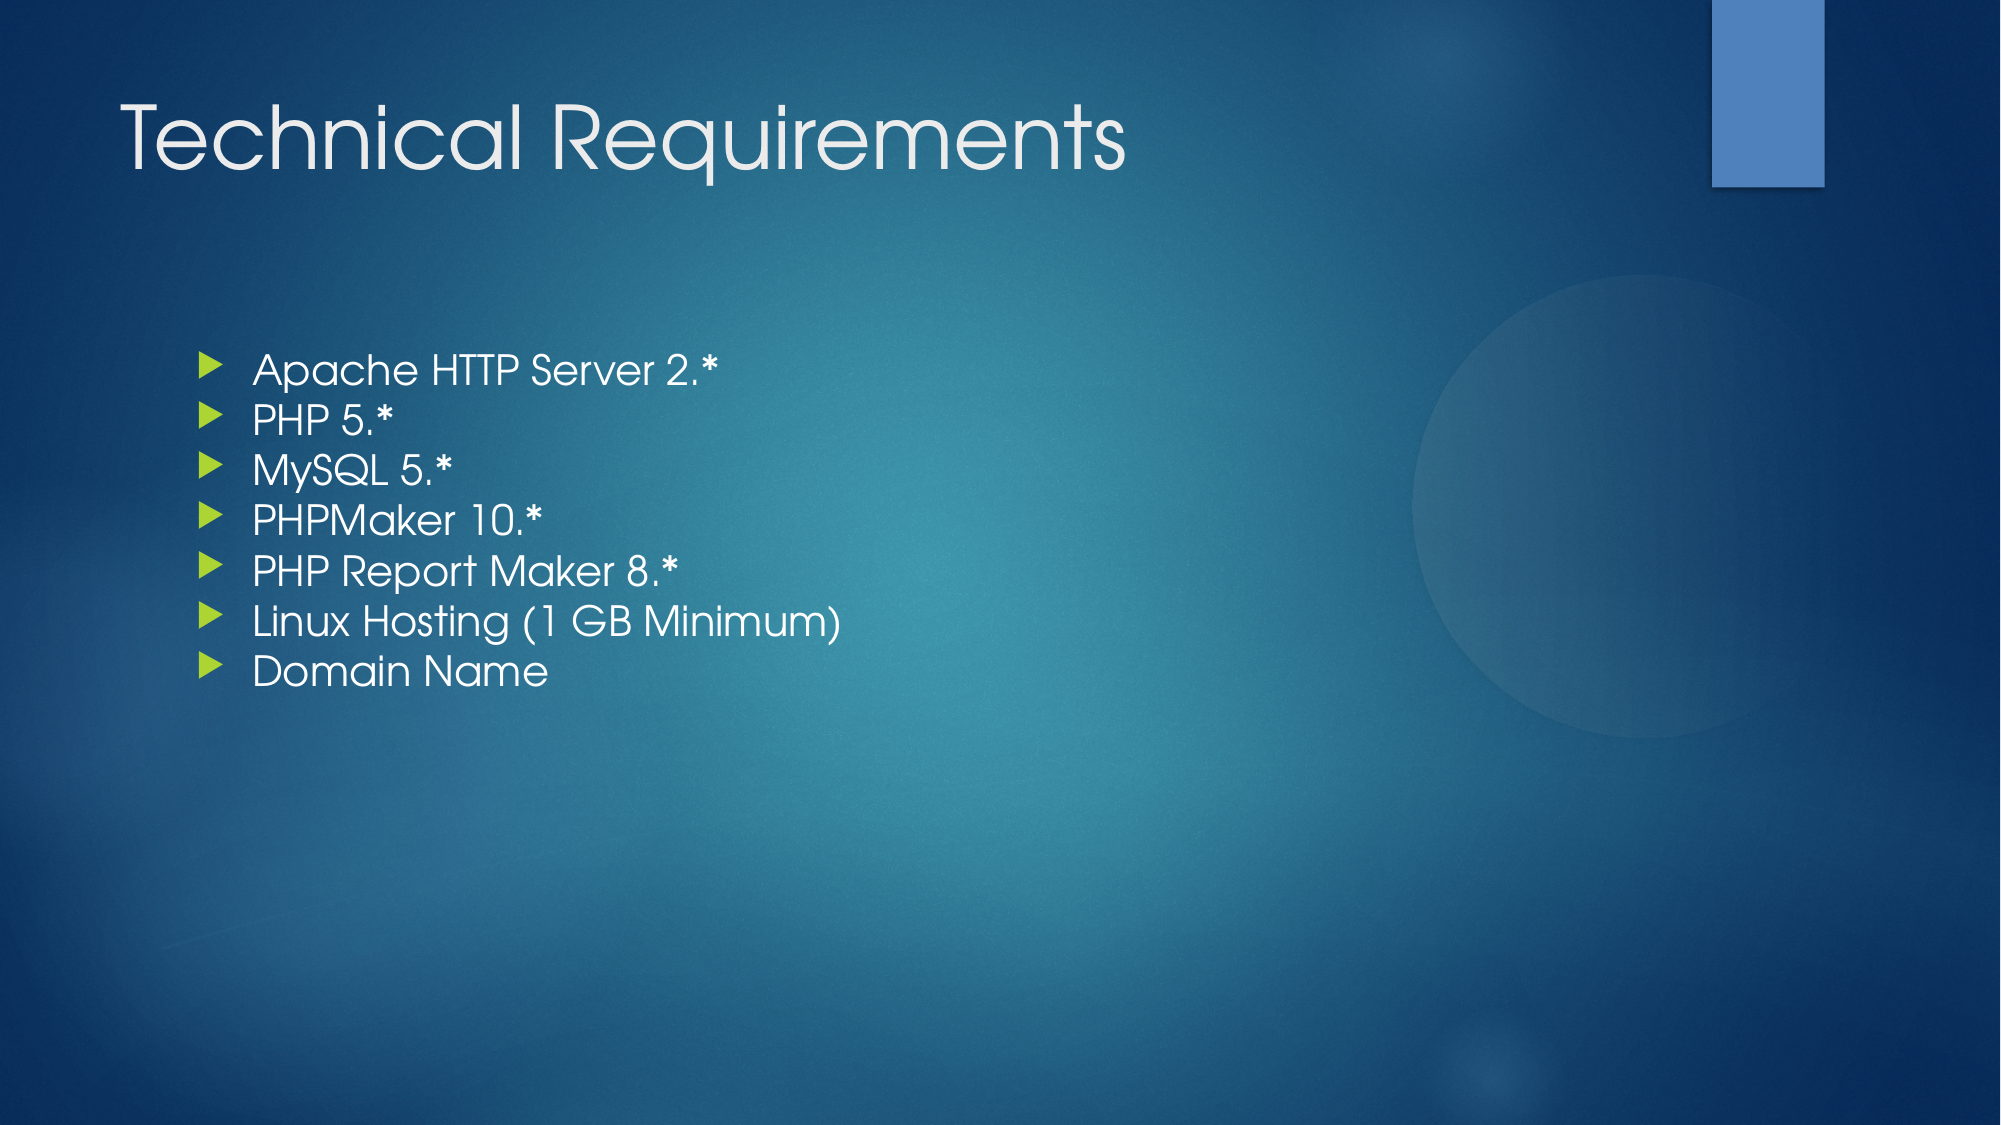

Technical Requirements
Apache HTTP Server 2.*
PHP 5.*
MySQL 5.*
PHPMaker 10.*
PHP Report Maker 8.*
Linux Hosting (1 GB Minimum)
Domain Name